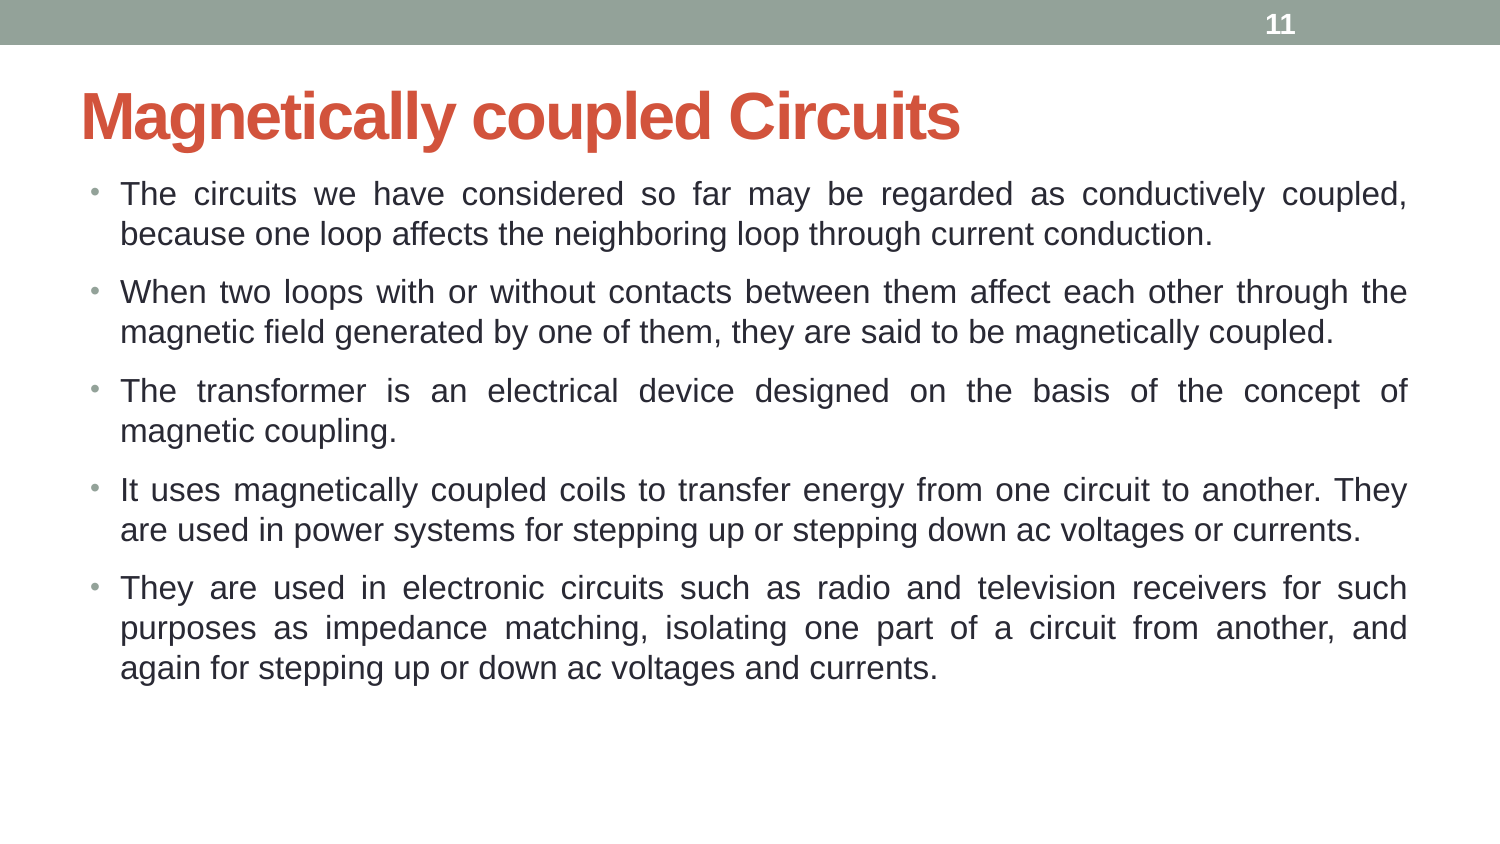

11
# Magnetically coupled Circuits
The circuits we have considered so far may be regarded as conductively coupled, because one loop affects the neighboring loop through current conduction.
When two loops with or without contacts between them affect each other through the magnetic field generated by one of them, they are said to be magnetically coupled.
The transformer is an electrical device designed on the basis of the concept of magnetic coupling.
It uses magnetically coupled coils to transfer energy from one circuit to another. They are used in power systems for stepping up or stepping down ac voltages or currents.
They are used in electronic circuits such as radio and television receivers for such purposes as impedance matching, isolating one part of a circuit from another, and again for stepping up or down ac voltages and currents.